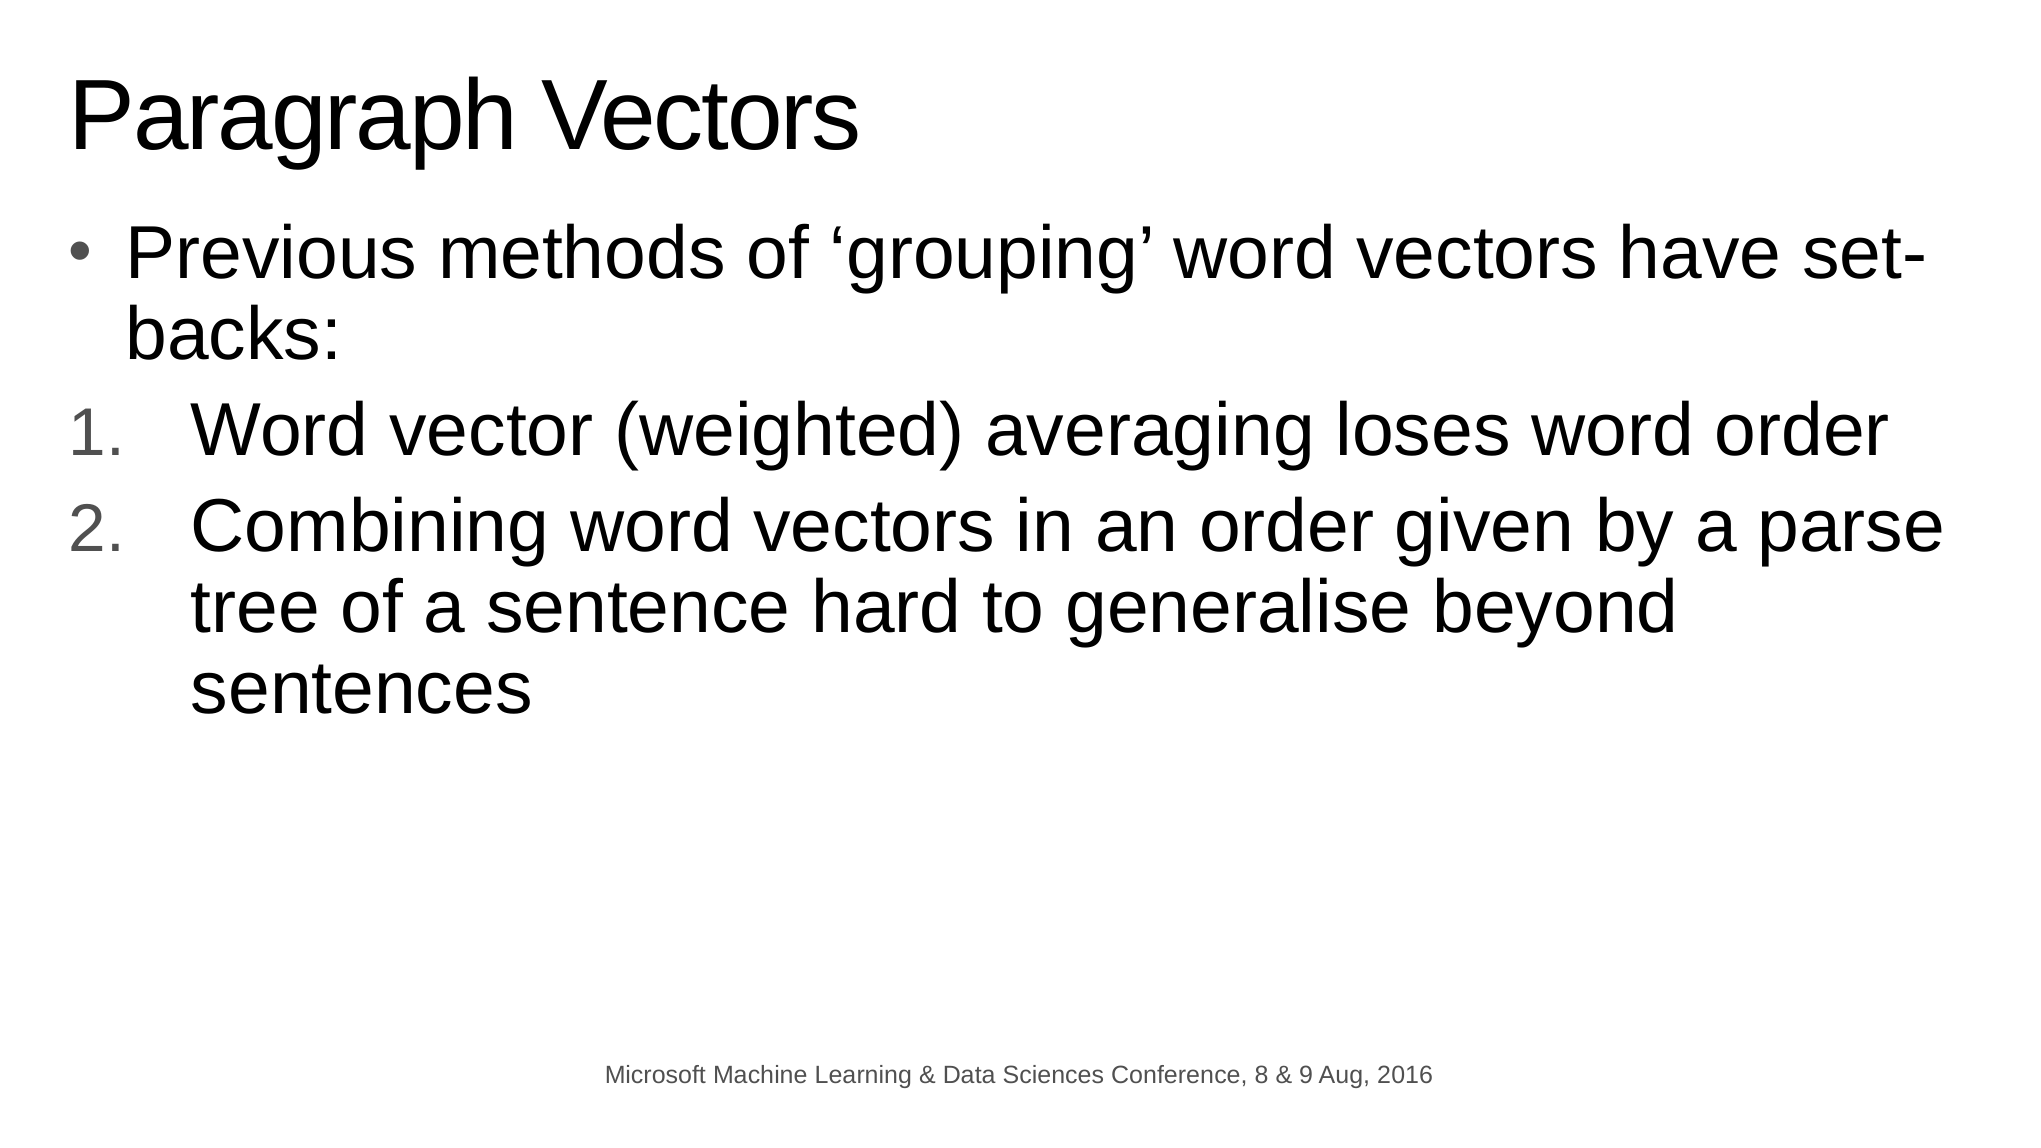

# Paragraph Vectors
Previous methods of ‘grouping’ word vectors have set-backs:
Word vector (weighted) averaging loses word order
Combining word vectors in an order given by a parse tree of a sentence hard to generalise beyond sentences